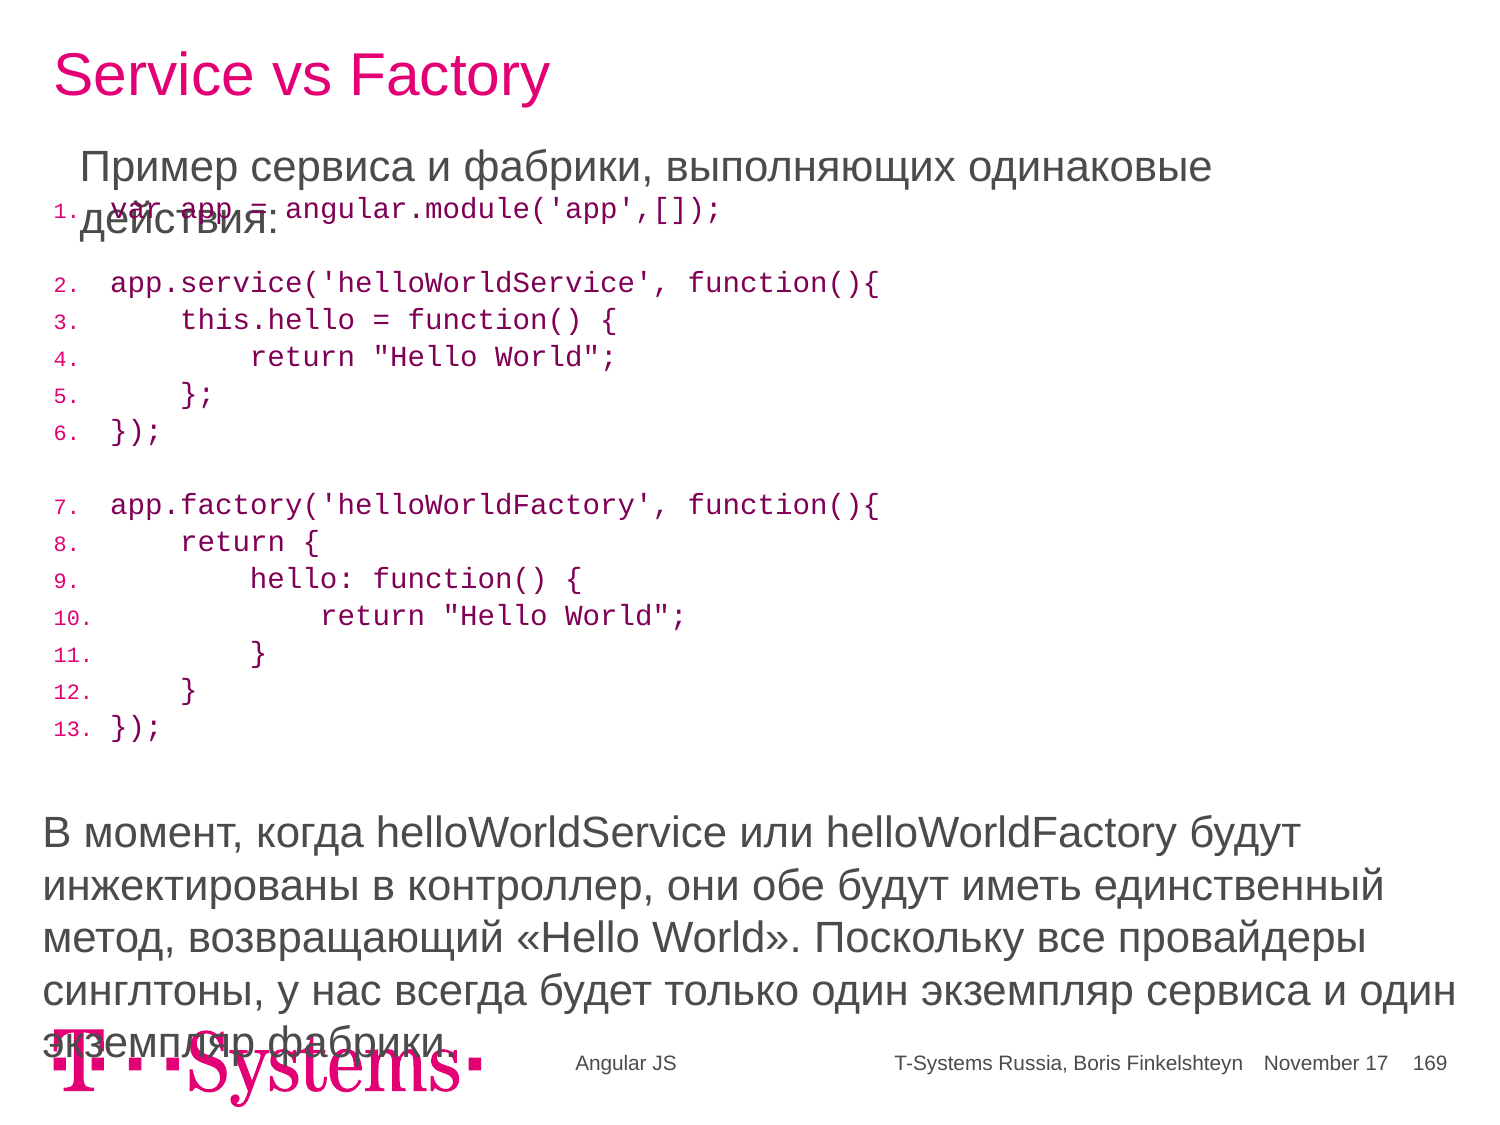

# Service vs Factory
Пример сервиса и фабрики, выполняющих одинаковые действия:
| var app = angular.module('app',[]); app.service('helloWorldService', function(){ this.hello = function() { return "Hello World"; }; }); app.factory('helloWorldFactory', function(){ return { hello: function() { return "Hello World"; } } }); |
| --- |
В момент, когда helloWorldService или helloWorldFactory будут инжектированы в контроллер, они обе будут иметь единственный метод, возвращающий «Hello World». Поскольку все провайдеры синглтоны, у нас всегда будет только один экземпляр сервиса и один экземпляр фабрики.
Angular JS                                      T-Systems Russia, Boris Finkelshteyn
November 17
169